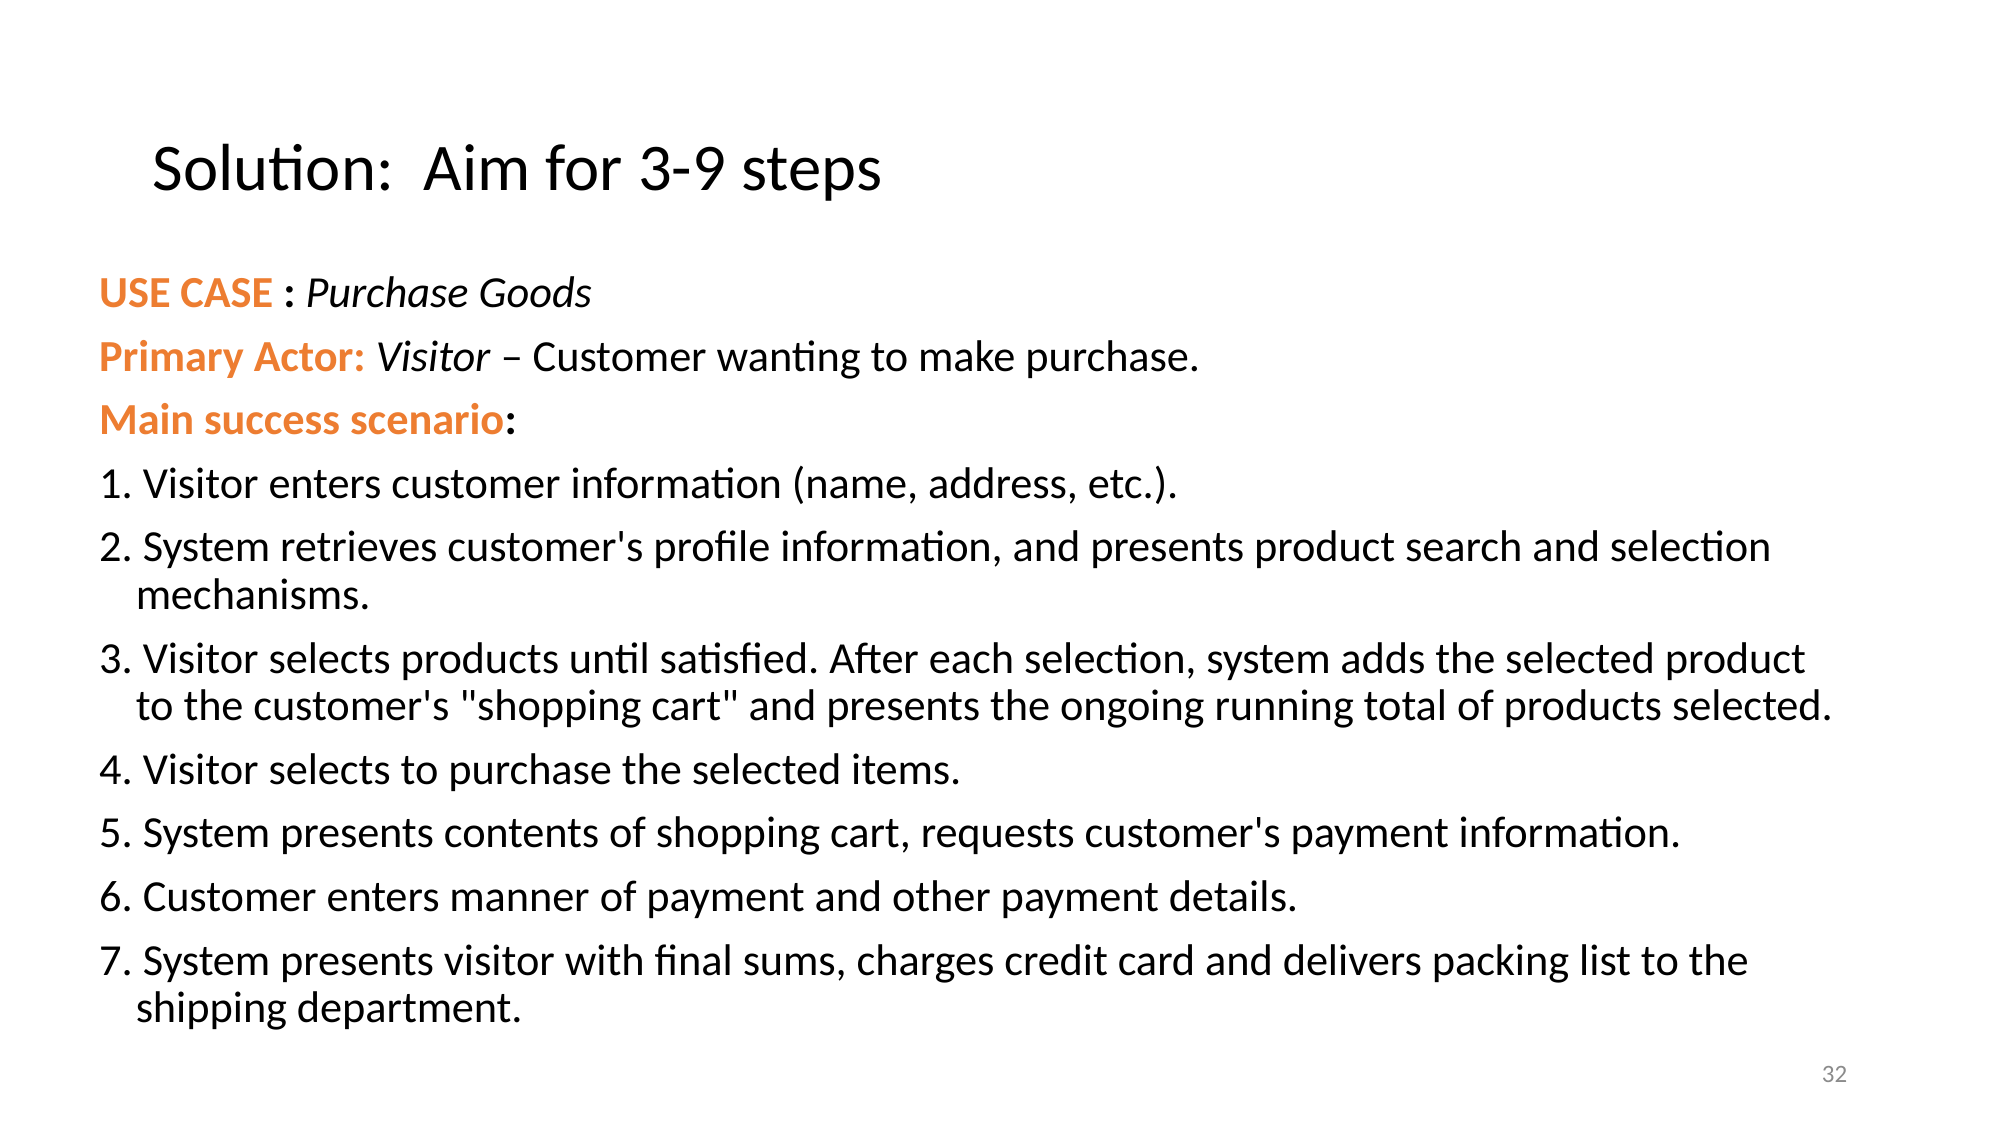

# Solution:  Aim for 3-9 steps
USE CASE : Purchase Goods
Primary Actor: Visitor – Customer wanting to make purchase.
Main success scenario:
1. Visitor enters customer information (name, address, etc.).
2. System retrieves customer's profile information, and presents product search and selection mechanisms.
3. Visitor selects products until satisfied. After each selection, system adds the selected product to the customer's "shopping cart" and presents the ongoing running total of products selected.
4. Visitor selects to purchase the selected items.
5. System presents contents of shopping cart, requests customer's payment information.
6. Customer enters manner of payment and other payment details.
7. System presents visitor with final sums, charges credit card and delivers packing list to the shipping department.

32